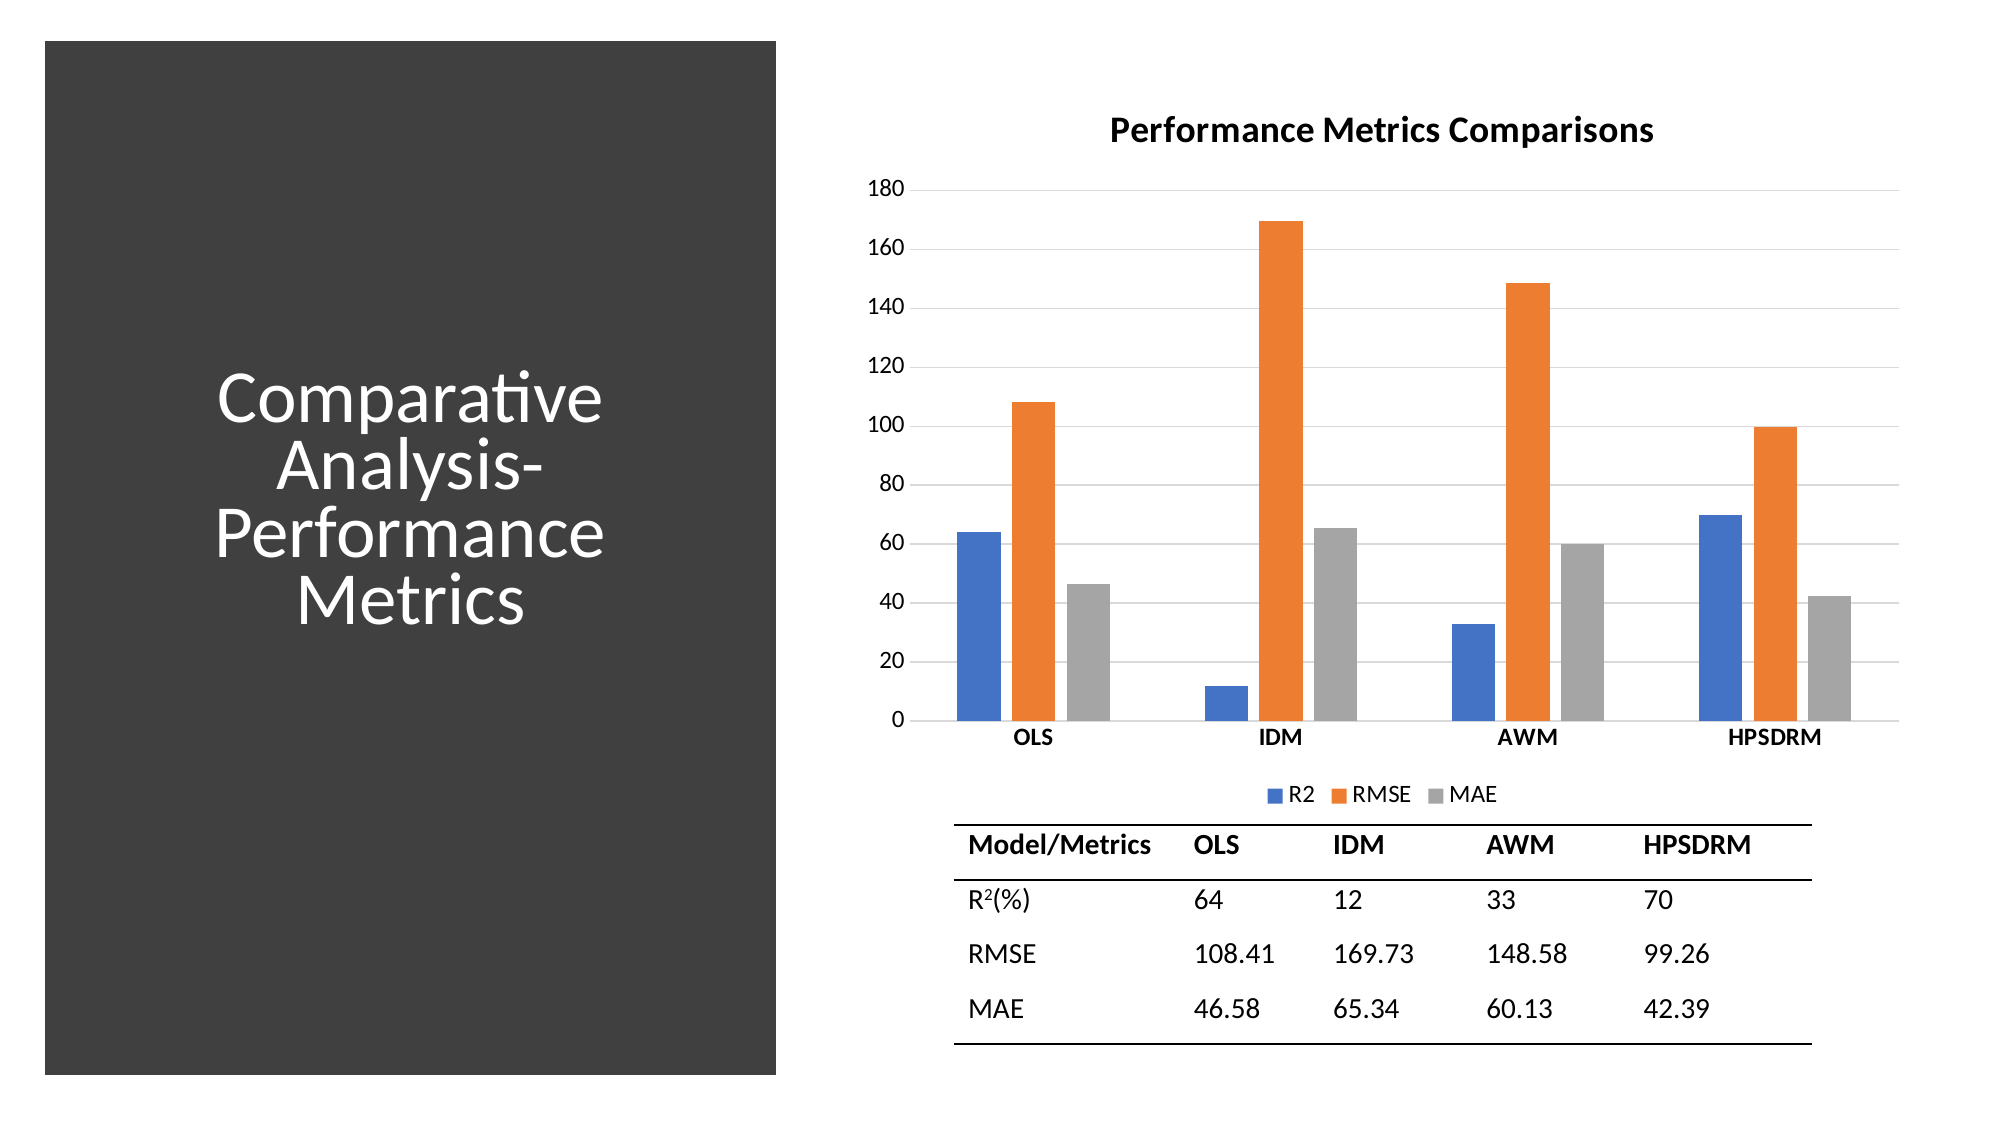

### Chart: Performance Metrics Comparisons

| Category | R2 | RMSE | MAE |
|---|---|---|---|
| OLS | 64.0 | 108.41 | 46.48 |
| IDM | 12.0 | 169.73 | 65.34 |
| AWM | 33.0 | 148.58 | 60.13 |
| HPSDRM | 70.0 | 99.89 | 42.44 |
# Comparative Analysis-Performance Metrics
| Model/Metrics | OLS | IDM | AWM | HPSDRM |
| --- | --- | --- | --- | --- |
| R2(%) | 64 | 12 | 33 | 70 |
| RMSE | 108.41 | 169.73 | 148.58 | 99.26 |
| MAE | 46.58 | 65.34 | 60.13 | 42.39 |